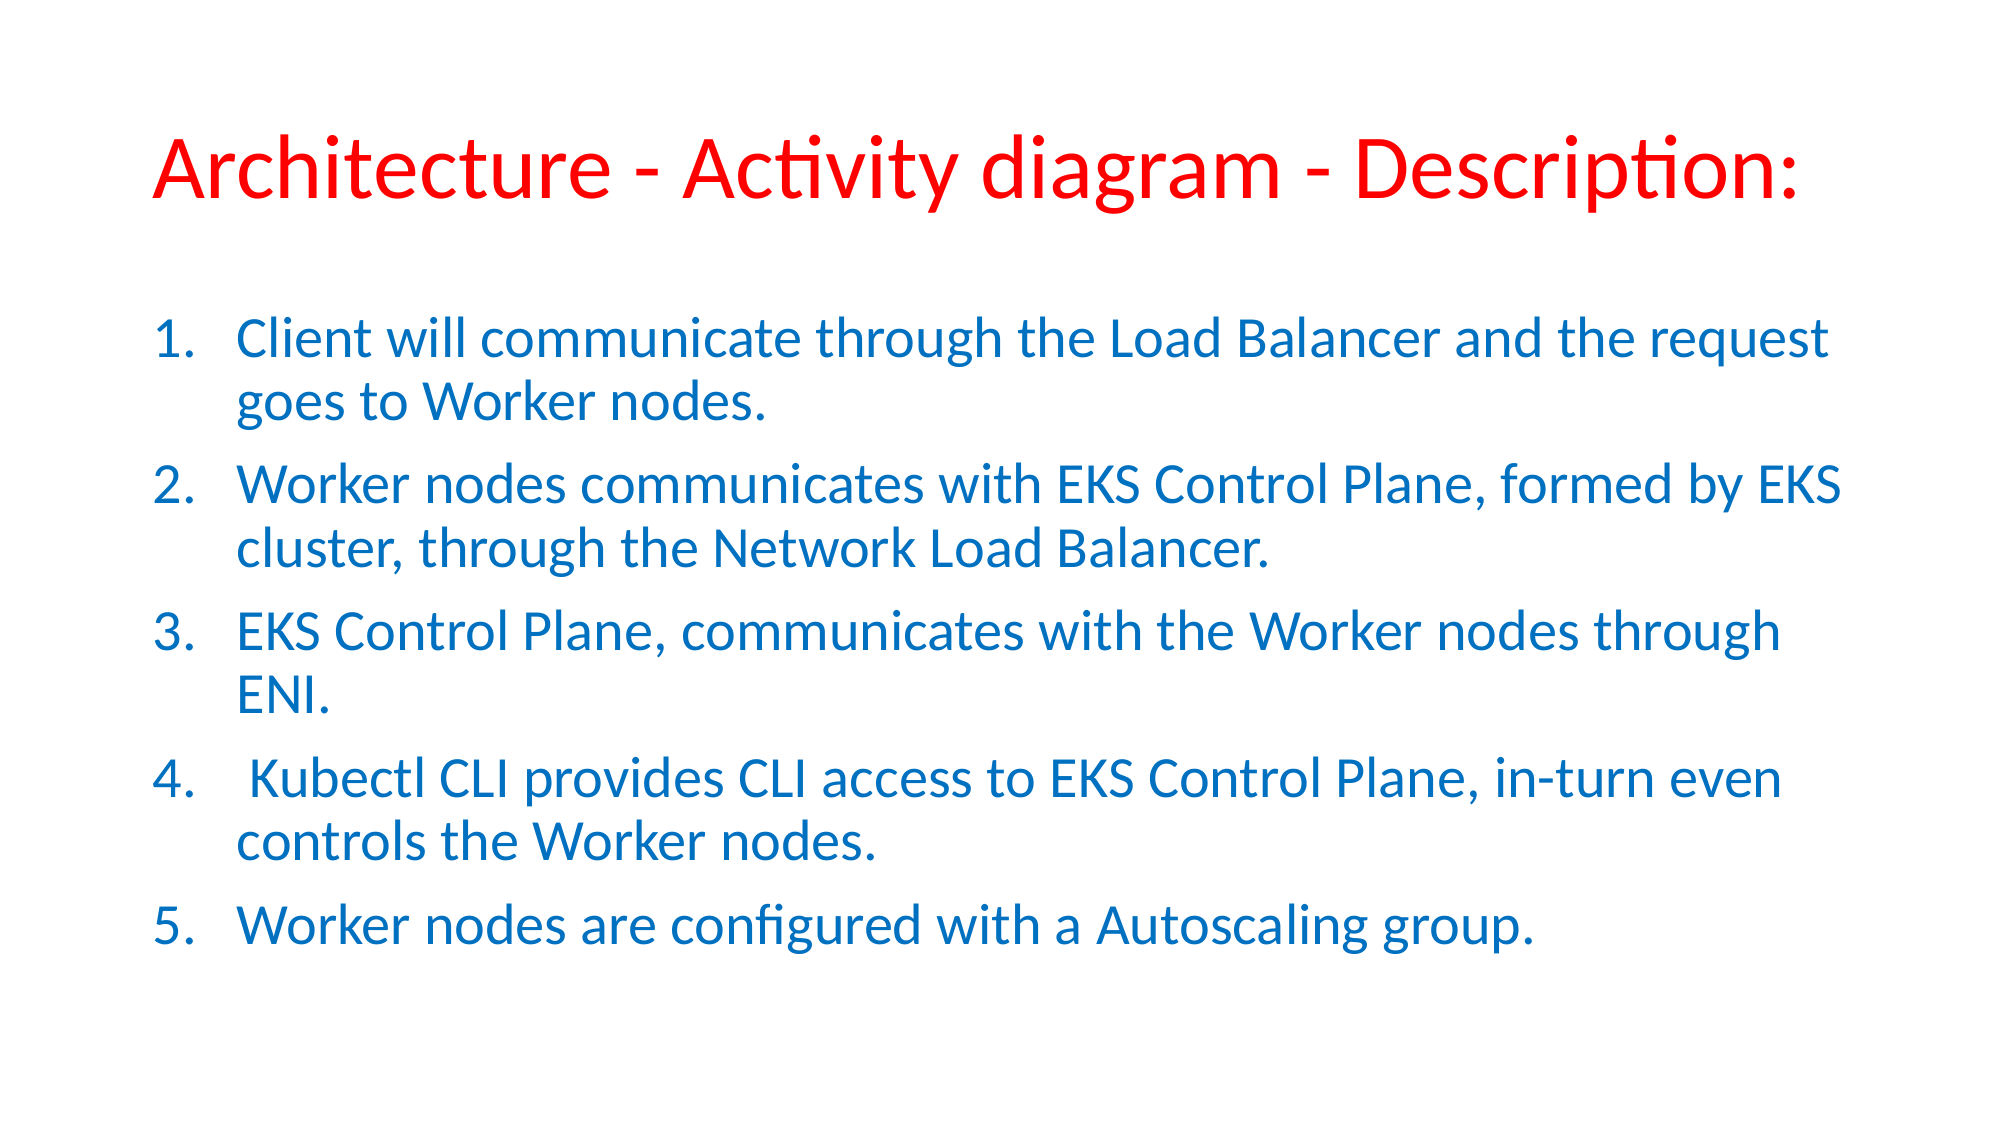

# Architecture - Activity diagram - Description:
Client will communicate through the Load Balancer and the request goes to Worker nodes.
Worker nodes communicates with EKS Control Plane, formed by EKS cluster, through the Network Load Balancer.
EKS Control Plane, communicates with the Worker nodes through ENI.
 Kubectl CLI provides CLI access to EKS Control Plane, in-turn even controls the Worker nodes.
Worker nodes are configured with a Autoscaling group.